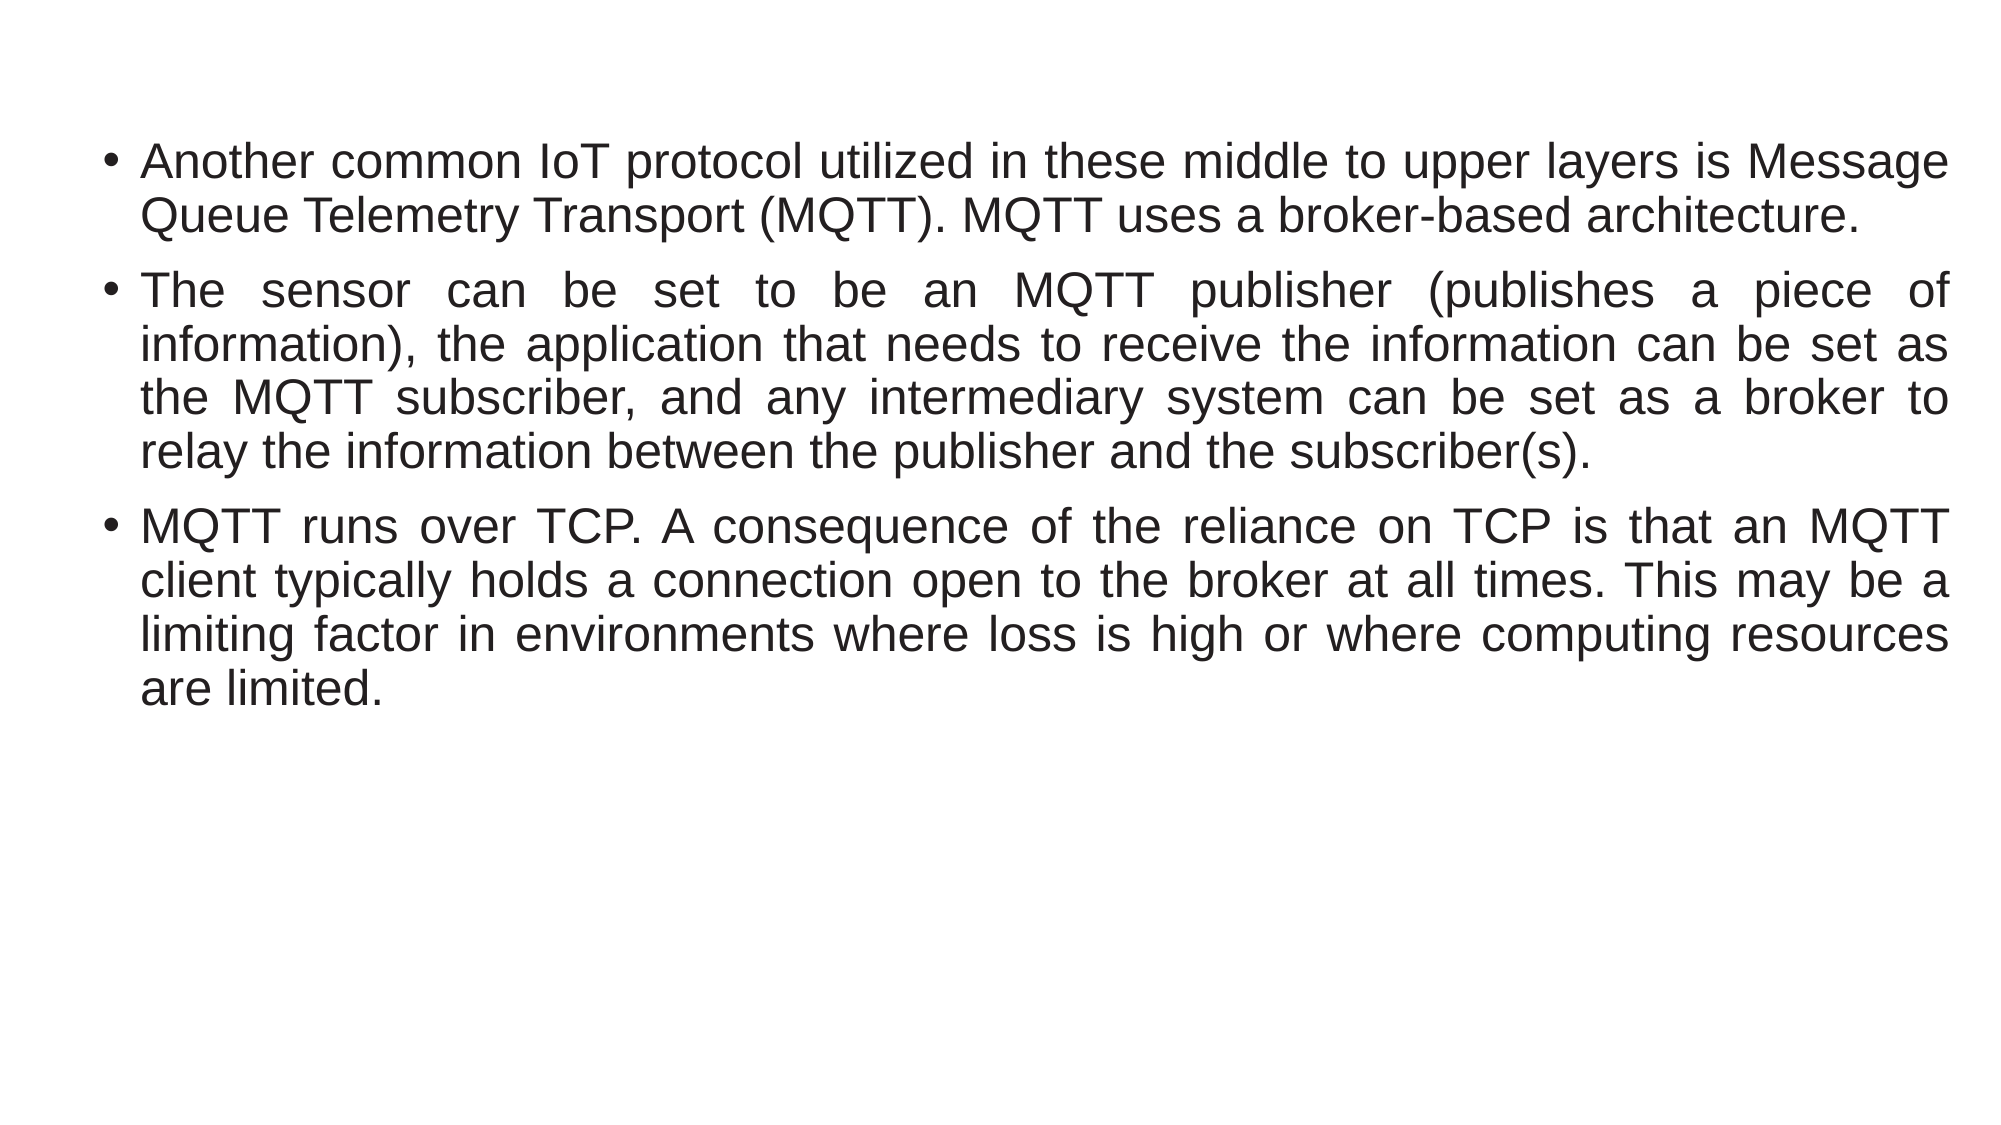

Another common IoT protocol utilized in these middle to upper layers is Message Queue Telemetry Transport (MQTT). MQTT uses a broker-based architecture.
The sensor can be set to be an MQTT publisher (publishes a piece of information), the application that needs to receive the information can be set as the MQTT subscriber, and any intermediary system can be set as a broker to relay the information between the publisher and the subscriber(s).
MQTT runs over TCP. A consequence of the reliance on TCP is that an MQTT client typically holds a connection open to the broker at all times. This may be a limiting factor in environments where loss is high or where computing resources are limited.